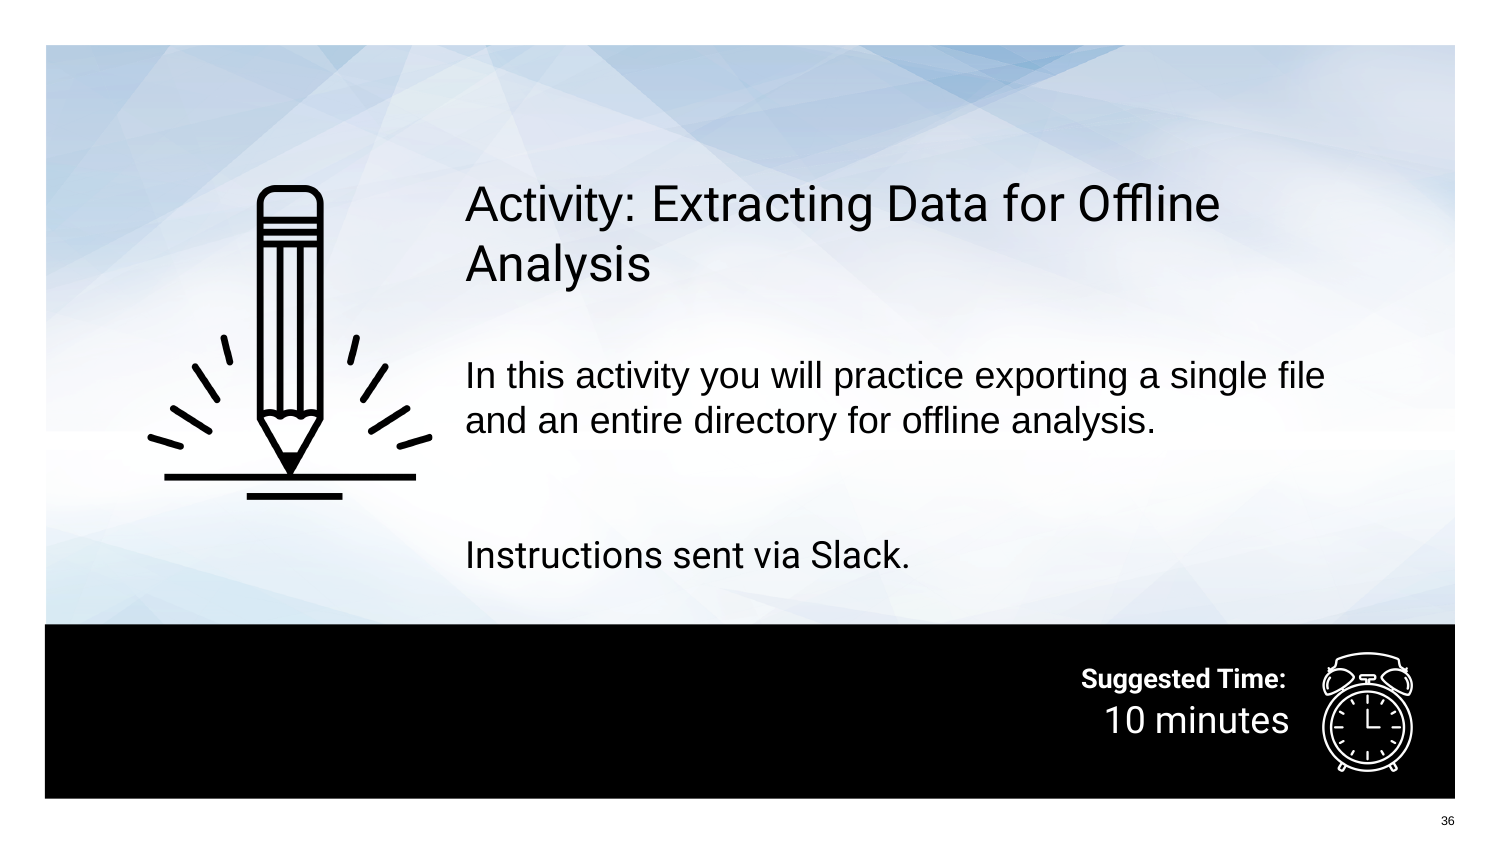

Activity: Extracting Data for Offline Analysis

In this activity you will practice exporting a single file and an entire directory for offline analysis.

Instructions sent via Slack.
# 10 minutes

36